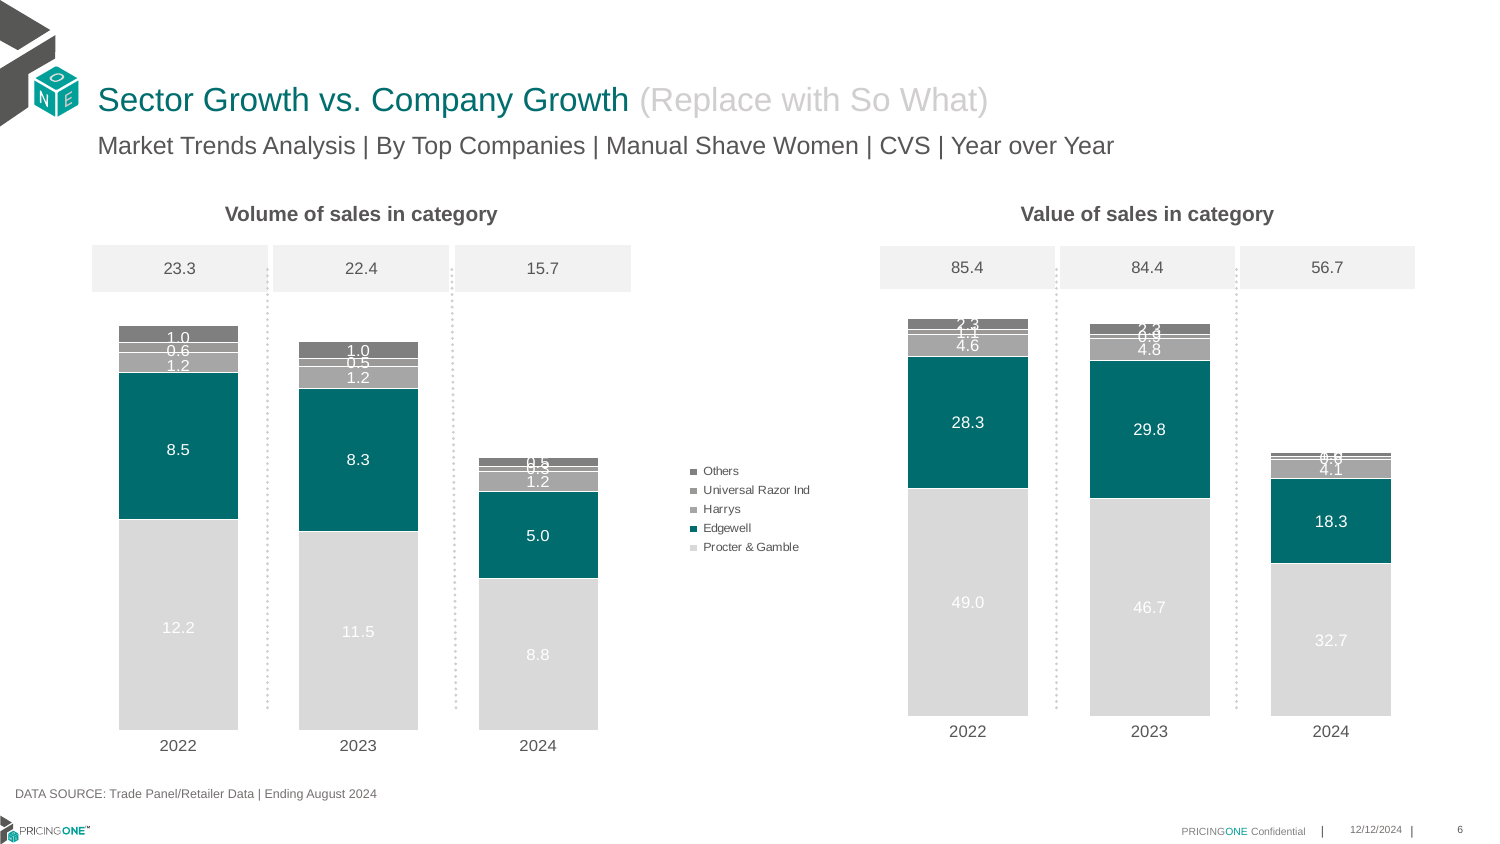

# Sector Growth vs. Company Growth (Replace with So What)
Market Trends Analysis | By Top Companies | Manual Shave Women | CVS | Year over Year
| Value of sales in category |  |  |
| --- | --- | --- |
| 85.4 | 84.4 | 56.7 |
| Volume of sales in category |  |  |
| --- | --- | --- |
| 23.3 | 22.4 | 15.7 |

### Chart

| Category | Procter & Gamble | Edgewell | Harrys | Universal Razor Ind | Others |
|---|---|---|---|---|---|
| 2022 | 48.979196 | 28.343749 | 4.599488 | 1.088059 | 2.34997 |
| 2023 | 46.710652 | 29.769514 | 4.751111 | 0.881613 | 2.264302 |
| 2024 | 32.738091 | 18.255218 | 4.141581 | 0.589247 | 0.996425 |

### Chart

| Category | Procter & Gamble | Edgewell | Harrys | Universal Razor Ind | Others |
|---|---|---|---|---|---|
| 2022 | 12.179256 | 8.45991 | 1.175904 | 0.557324 | 0.963619 |
| 2023 | 11.486394 | 8.252539 | 1.242076 | 0.463753 | 0.968747 |
| 2024 | 8.759001 | 5.029736 | 1.156332 | 0.291494 | 0.490785 |
DATA SOURCE: Trade Panel/Retailer Data | Ending August 2024

12/12/2024
6